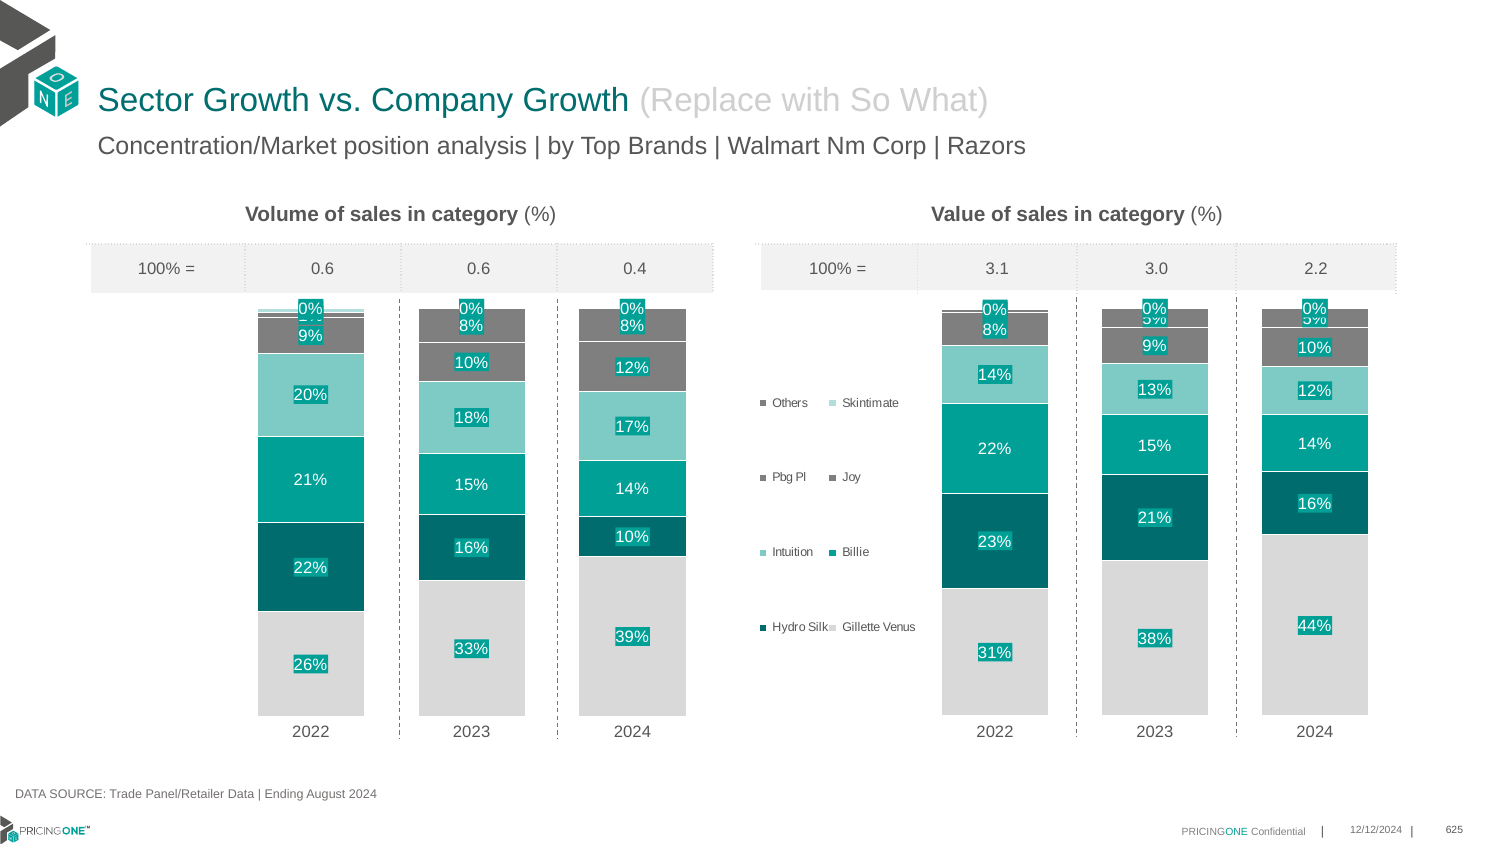

# Sector Growth vs. Company Growth (Replace with So What)
Concentration/Market position analysis | by Top Brands | Walmart Nm Corp | Razors
| Volume of sales in category (%) |  |  |  |
| --- | --- | --- | --- |
| 100% = | 0.6 | 0.6 | 0.4 |
| Value of sales in category (%) |  |  |  |
| --- | --- | --- | --- |
| 100% = | 3.1 | 3.0 | 2.2 |

### Chart

| Category | Gillette Venus | Hydro Silk | Billie | Intuition | Joy | Pbg Pl | Skintimate | Others |
|---|---|---|---|---|---|---|---|---|
| 2022 | 0.2570622434489166 | 0.21689345186860856 | 0.2127964029246435 | 0.20318224332462237 | 0.08628506262876107 | 0.01294524527914933 | 0.01083535052529854 | 0.0 |
| 2023 | 0.3327390491778257 | 0.161549490393218 | 0.14989924772718785 | 0.17613218438396602 | 0.09625941964742388 | 0.08337027312715245 | 8.118636004202206e-06 | 4.221690722185147e-05 |
| 2024 | 0.3923572651293928 | 0.09643357347516042 | 0.13862011515822814 | 0.16776210397195193 | 0.12230984703545372 | 0.08237978414697779 | 4.577036094506641e-06 | 0.0001327340467406926 |

### Chart

| Category | Gillette Venus | Hydro Silk | Billie | Intuition | Joy | Pbg Pl | Skintimate | Others |
|---|---|---|---|---|---|---|---|---|
| 2022 | 0.3130354083845026 | 0.23271334258660312 | 0.22135587490532735 | 0.14062488826189137 | 0.08077974509083699 | 0.0077093606467320466 | 0.0037813801241065015 | 0.0 |
| 2023 | 0.3816628213249649 | 0.20921327031631312 | 0.14752891551522385 | 0.1251949872009663 | 0.08807434494962237 | 0.048299088304638985 | 8.529408580650644e-06 | 1.8042979689837895e-05 |
| 2024 | 0.44367444095484976 | 0.15531551812115843 | 0.14028433948602886 | 0.116753741296797 | 0.09591252694263484 | 0.047996694850901155 | 2.3236425048122636e-06 | 6.041470512511885e-05 |
DATA SOURCE: Trade Panel/Retailer Data | Ending August 2024

12/12/2024
625